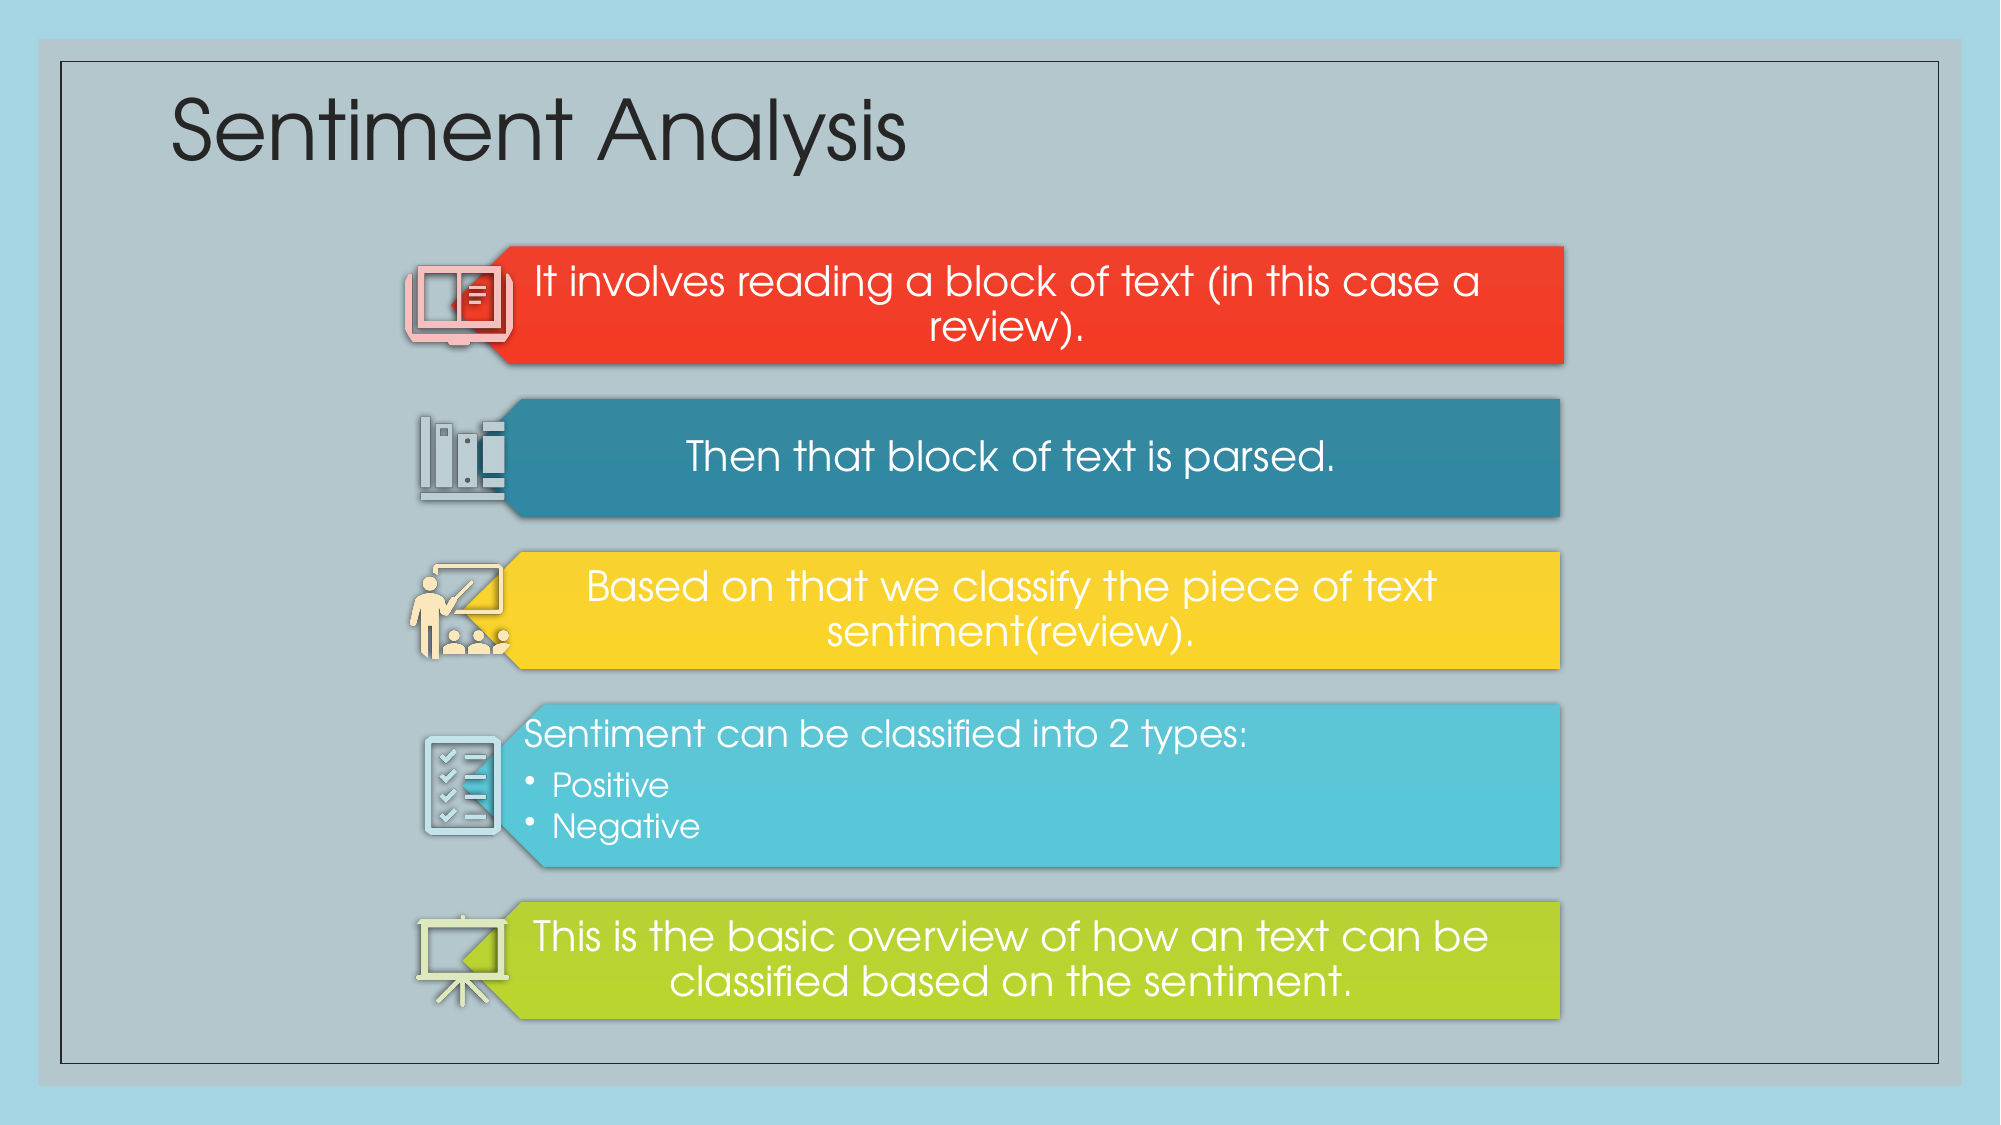

# Sentiment Analysis
It involves reading a block of text (in this case a review).
Then that block of text is parsed.
Based on that we classify the piece of text sentiment(review).
Sentiment can be classified into 2 types:
Positive
Negative
This is the basic overview of how an text can be classified based on the sentiment.